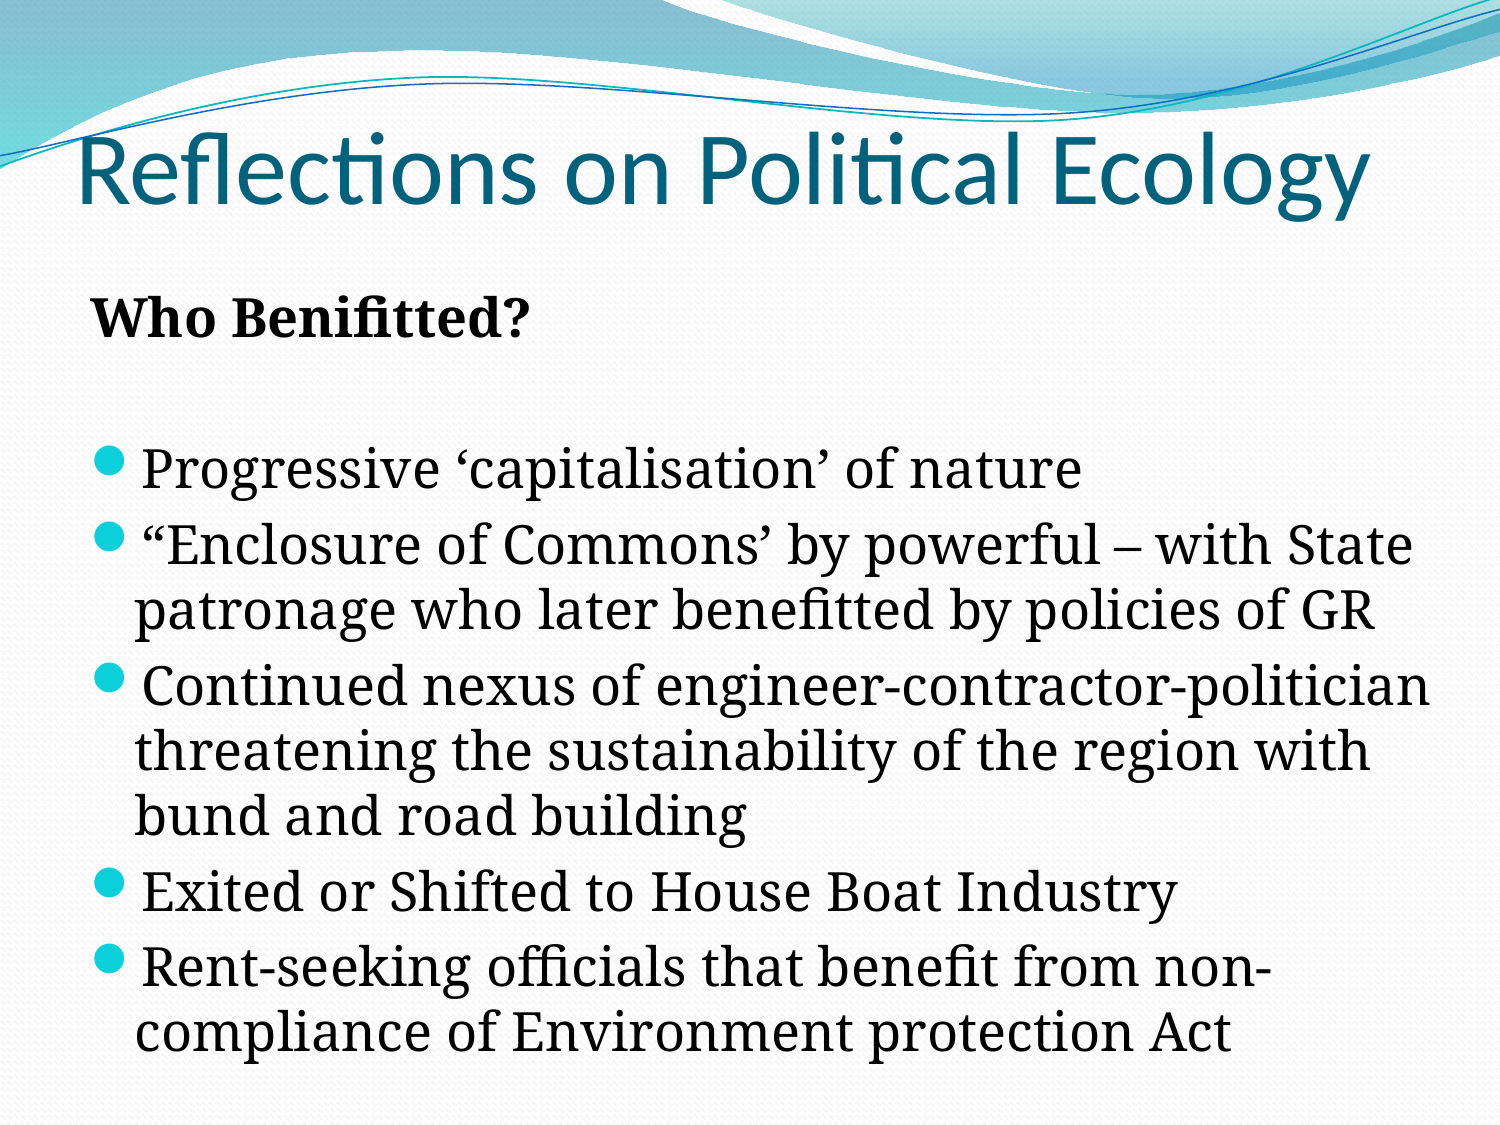

# Reflections on Political Ecology

Who Benifitted?

Progressive ‘capitalisation’ of nature
“Enclosure of Commons’ by powerful – with State patronage who later benefitted by policies of GR
Continued nexus of engineer-contractor-politician threatening the sustainability of the region with bund and road building
Exited or Shifted to House Boat Industry
Rent-seeking officials that benefit from non-compliance of Environment protection Act